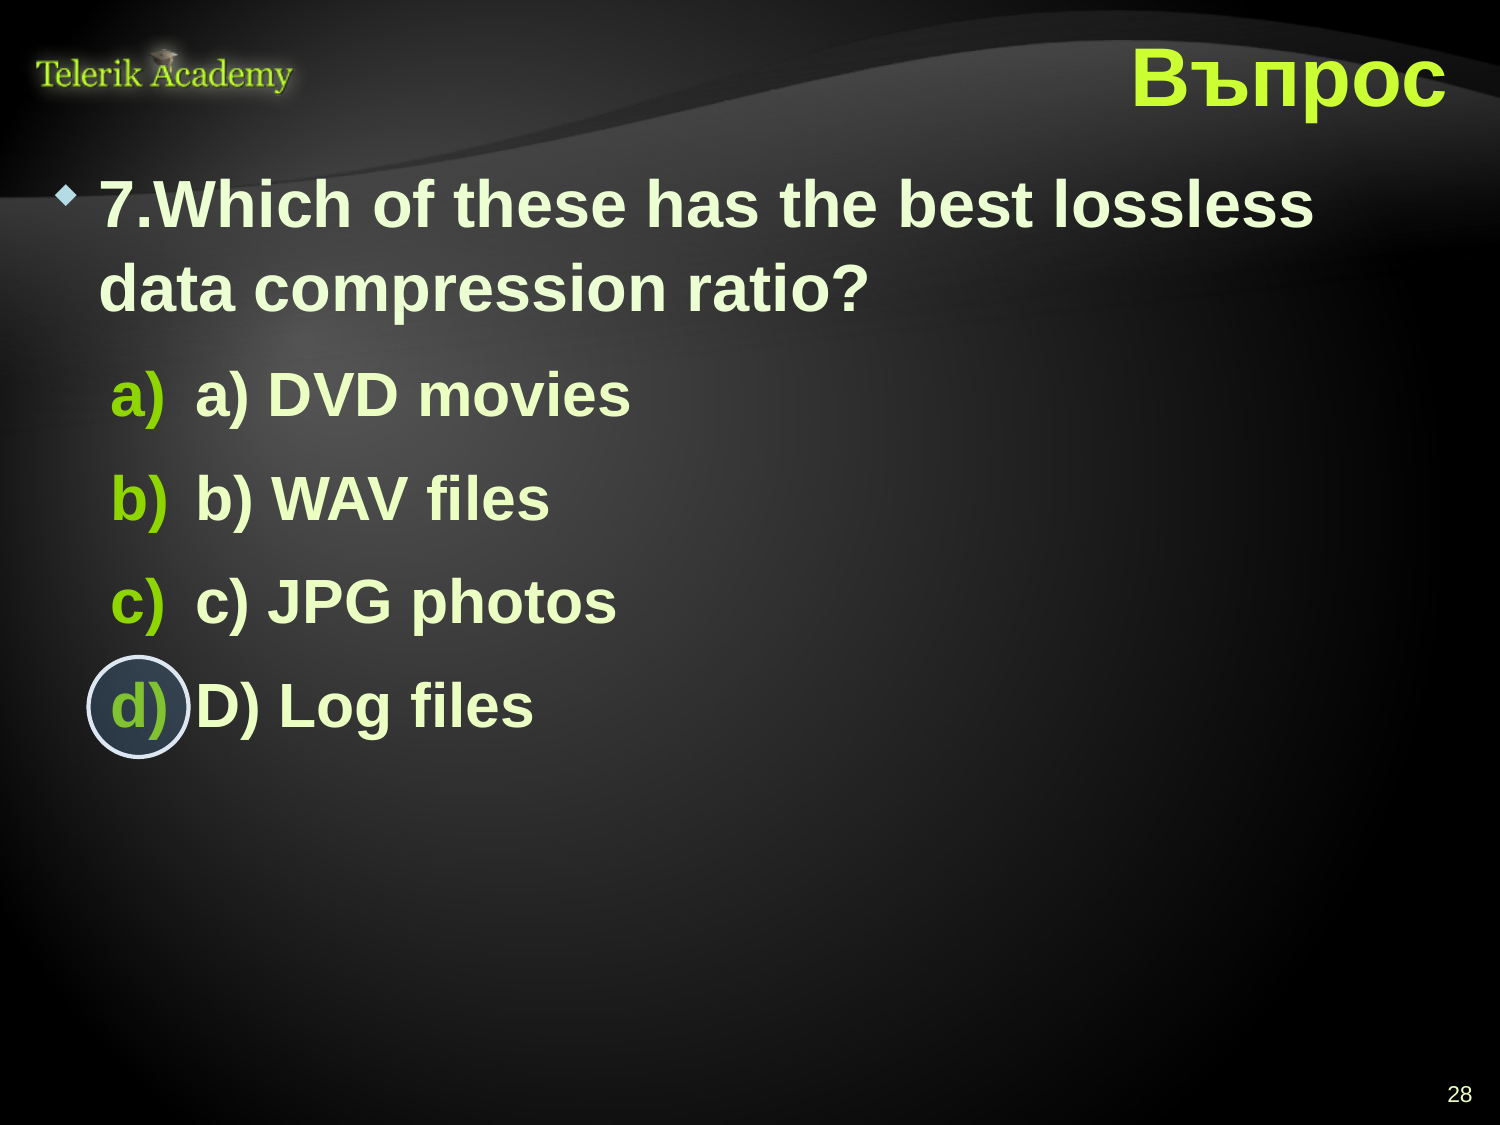

# Въпрос
7.Which of these has the best lossless data compression ratio?
a) DVD movies
b) WAV files
c) JPG photos
D) Log files

28